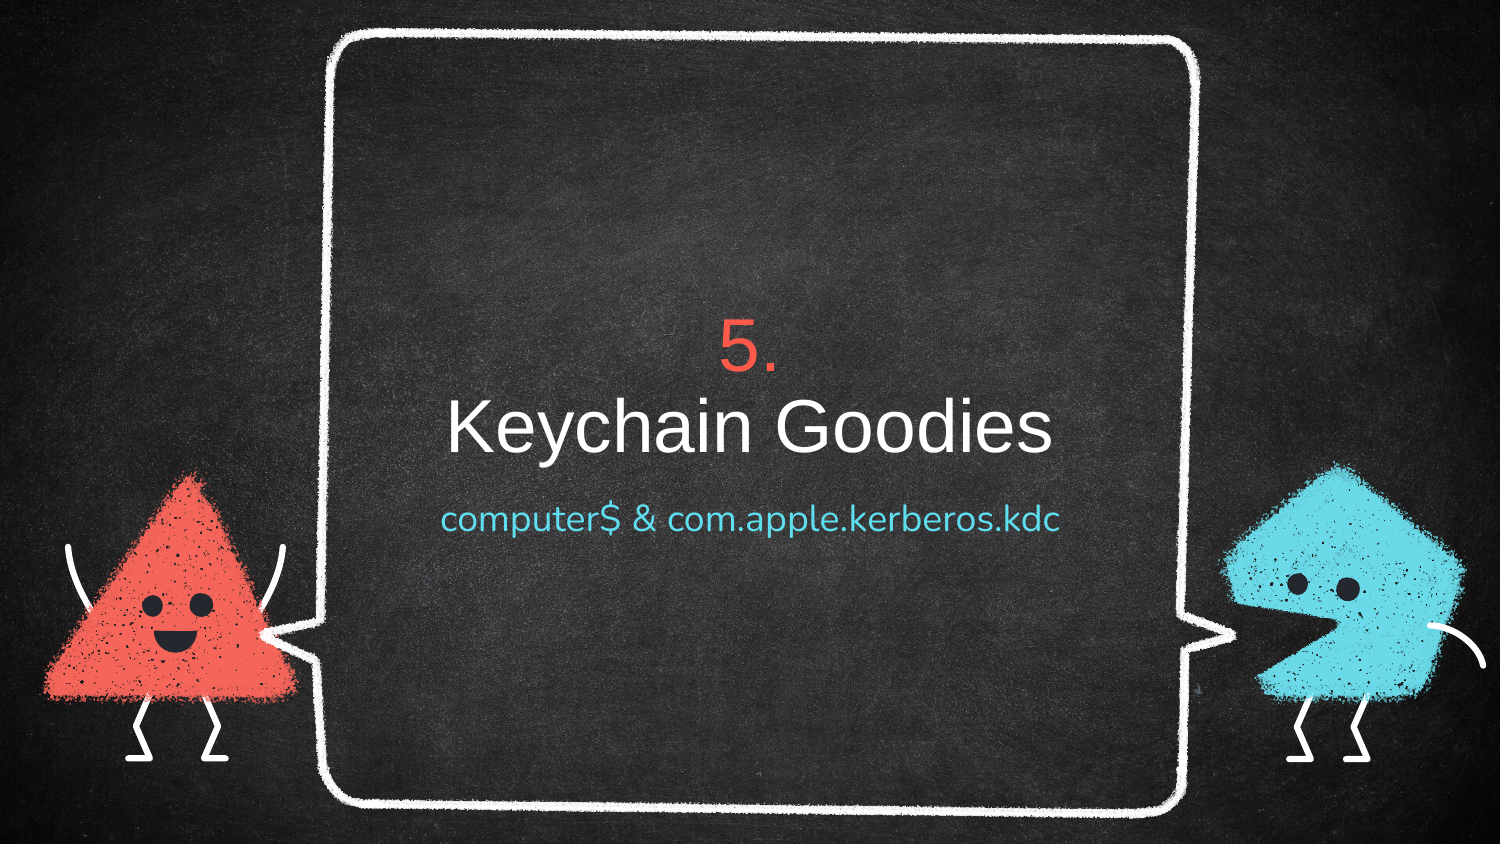

# 5.
Keychain Goodies
computer$ & com.apple.kerberos.kdc